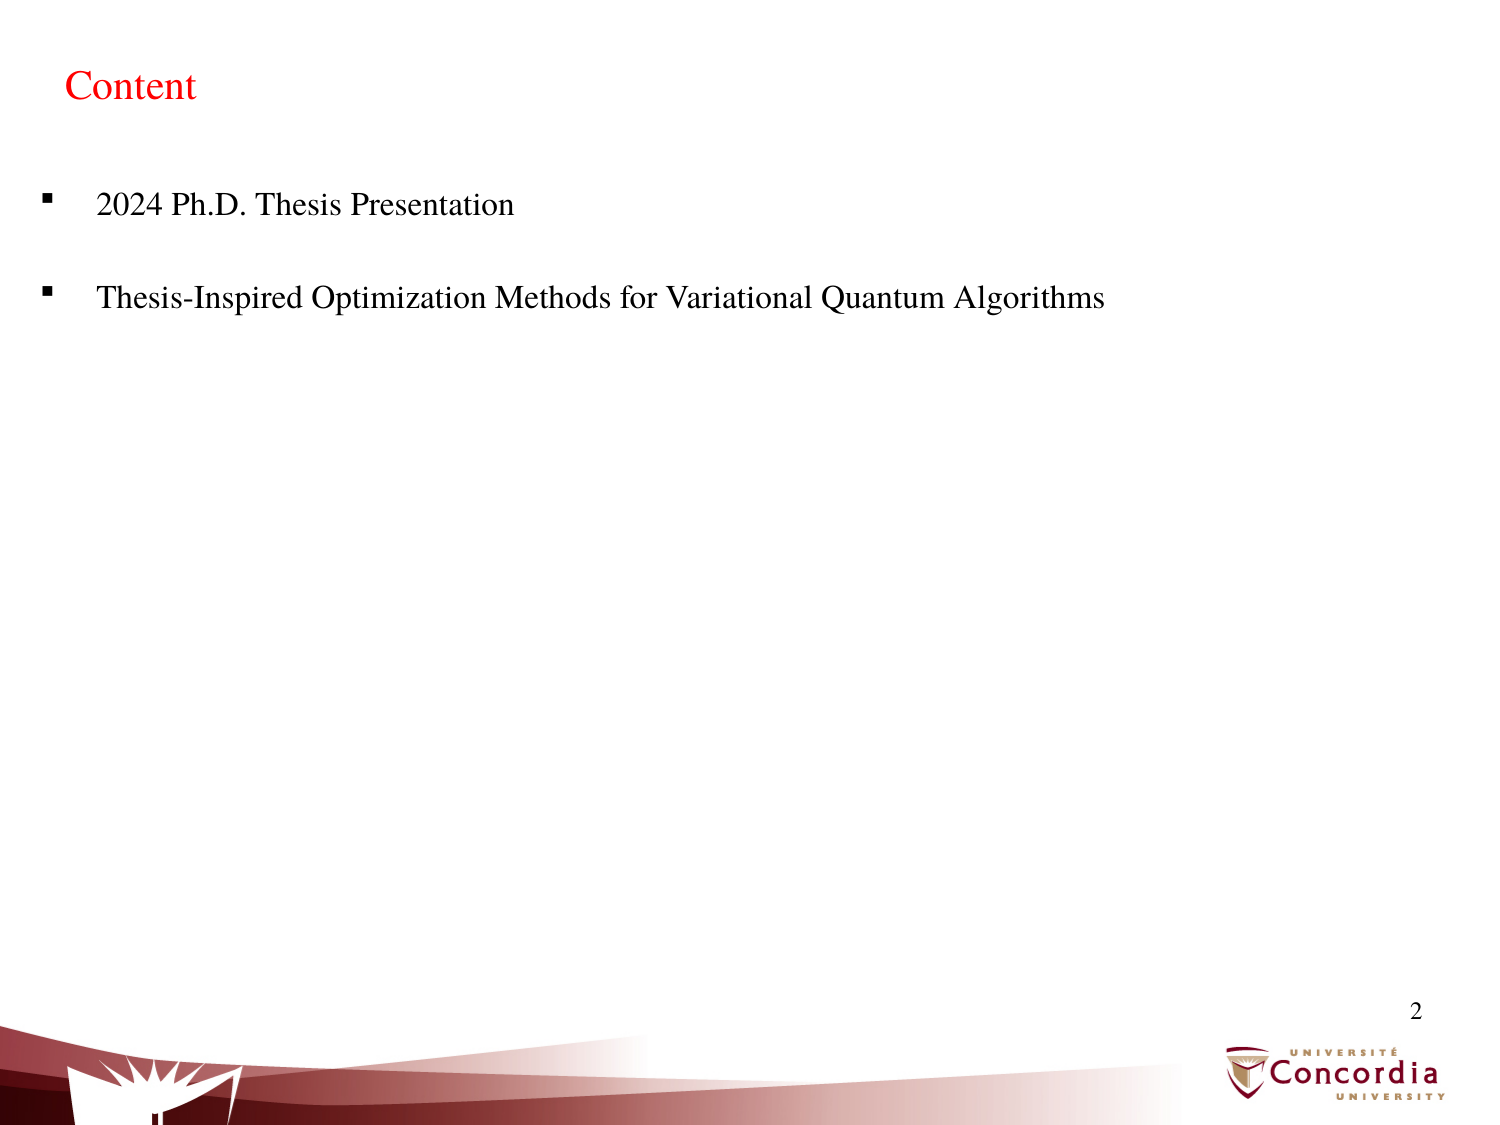

# Content
2024 Ph.D. Thesis Presentation

Thesis-Inspired Optimization Methods for Variational Quantum Algorithms
2